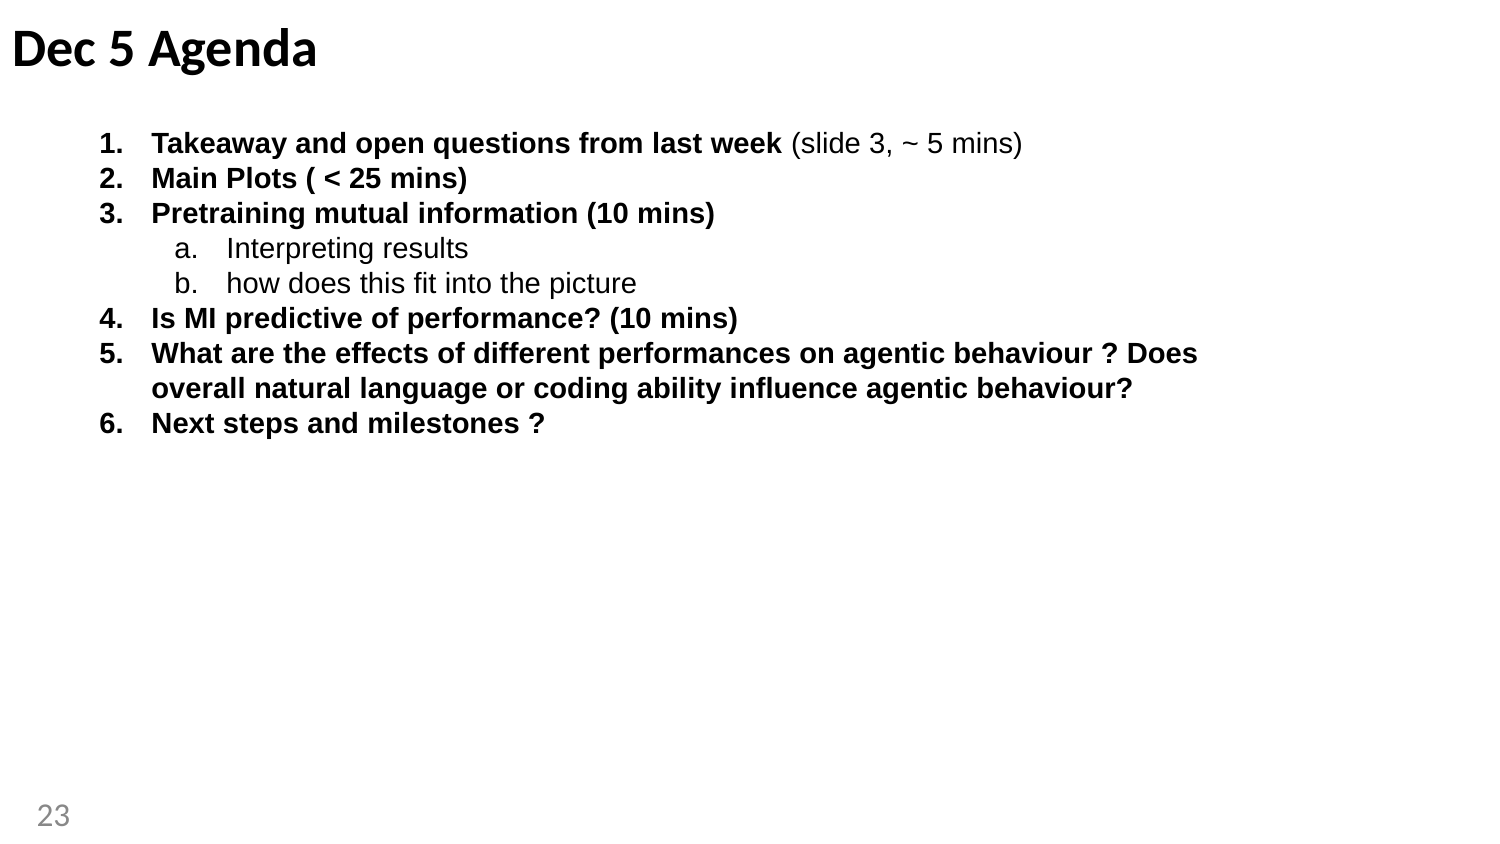

# Dec 5 Agenda
Takeaway and open questions from last week (slide 3, ~ 5 mins)
Main Plots ( < 25 mins)
Pretraining mutual information (10 mins)
Interpreting results
how does this fit into the picture
Is MI predictive of performance? (10 mins)
What are the effects of different performances on agentic behaviour ? Does overall natural language or coding ability influence agentic behaviour?
Next steps and milestones ?
23